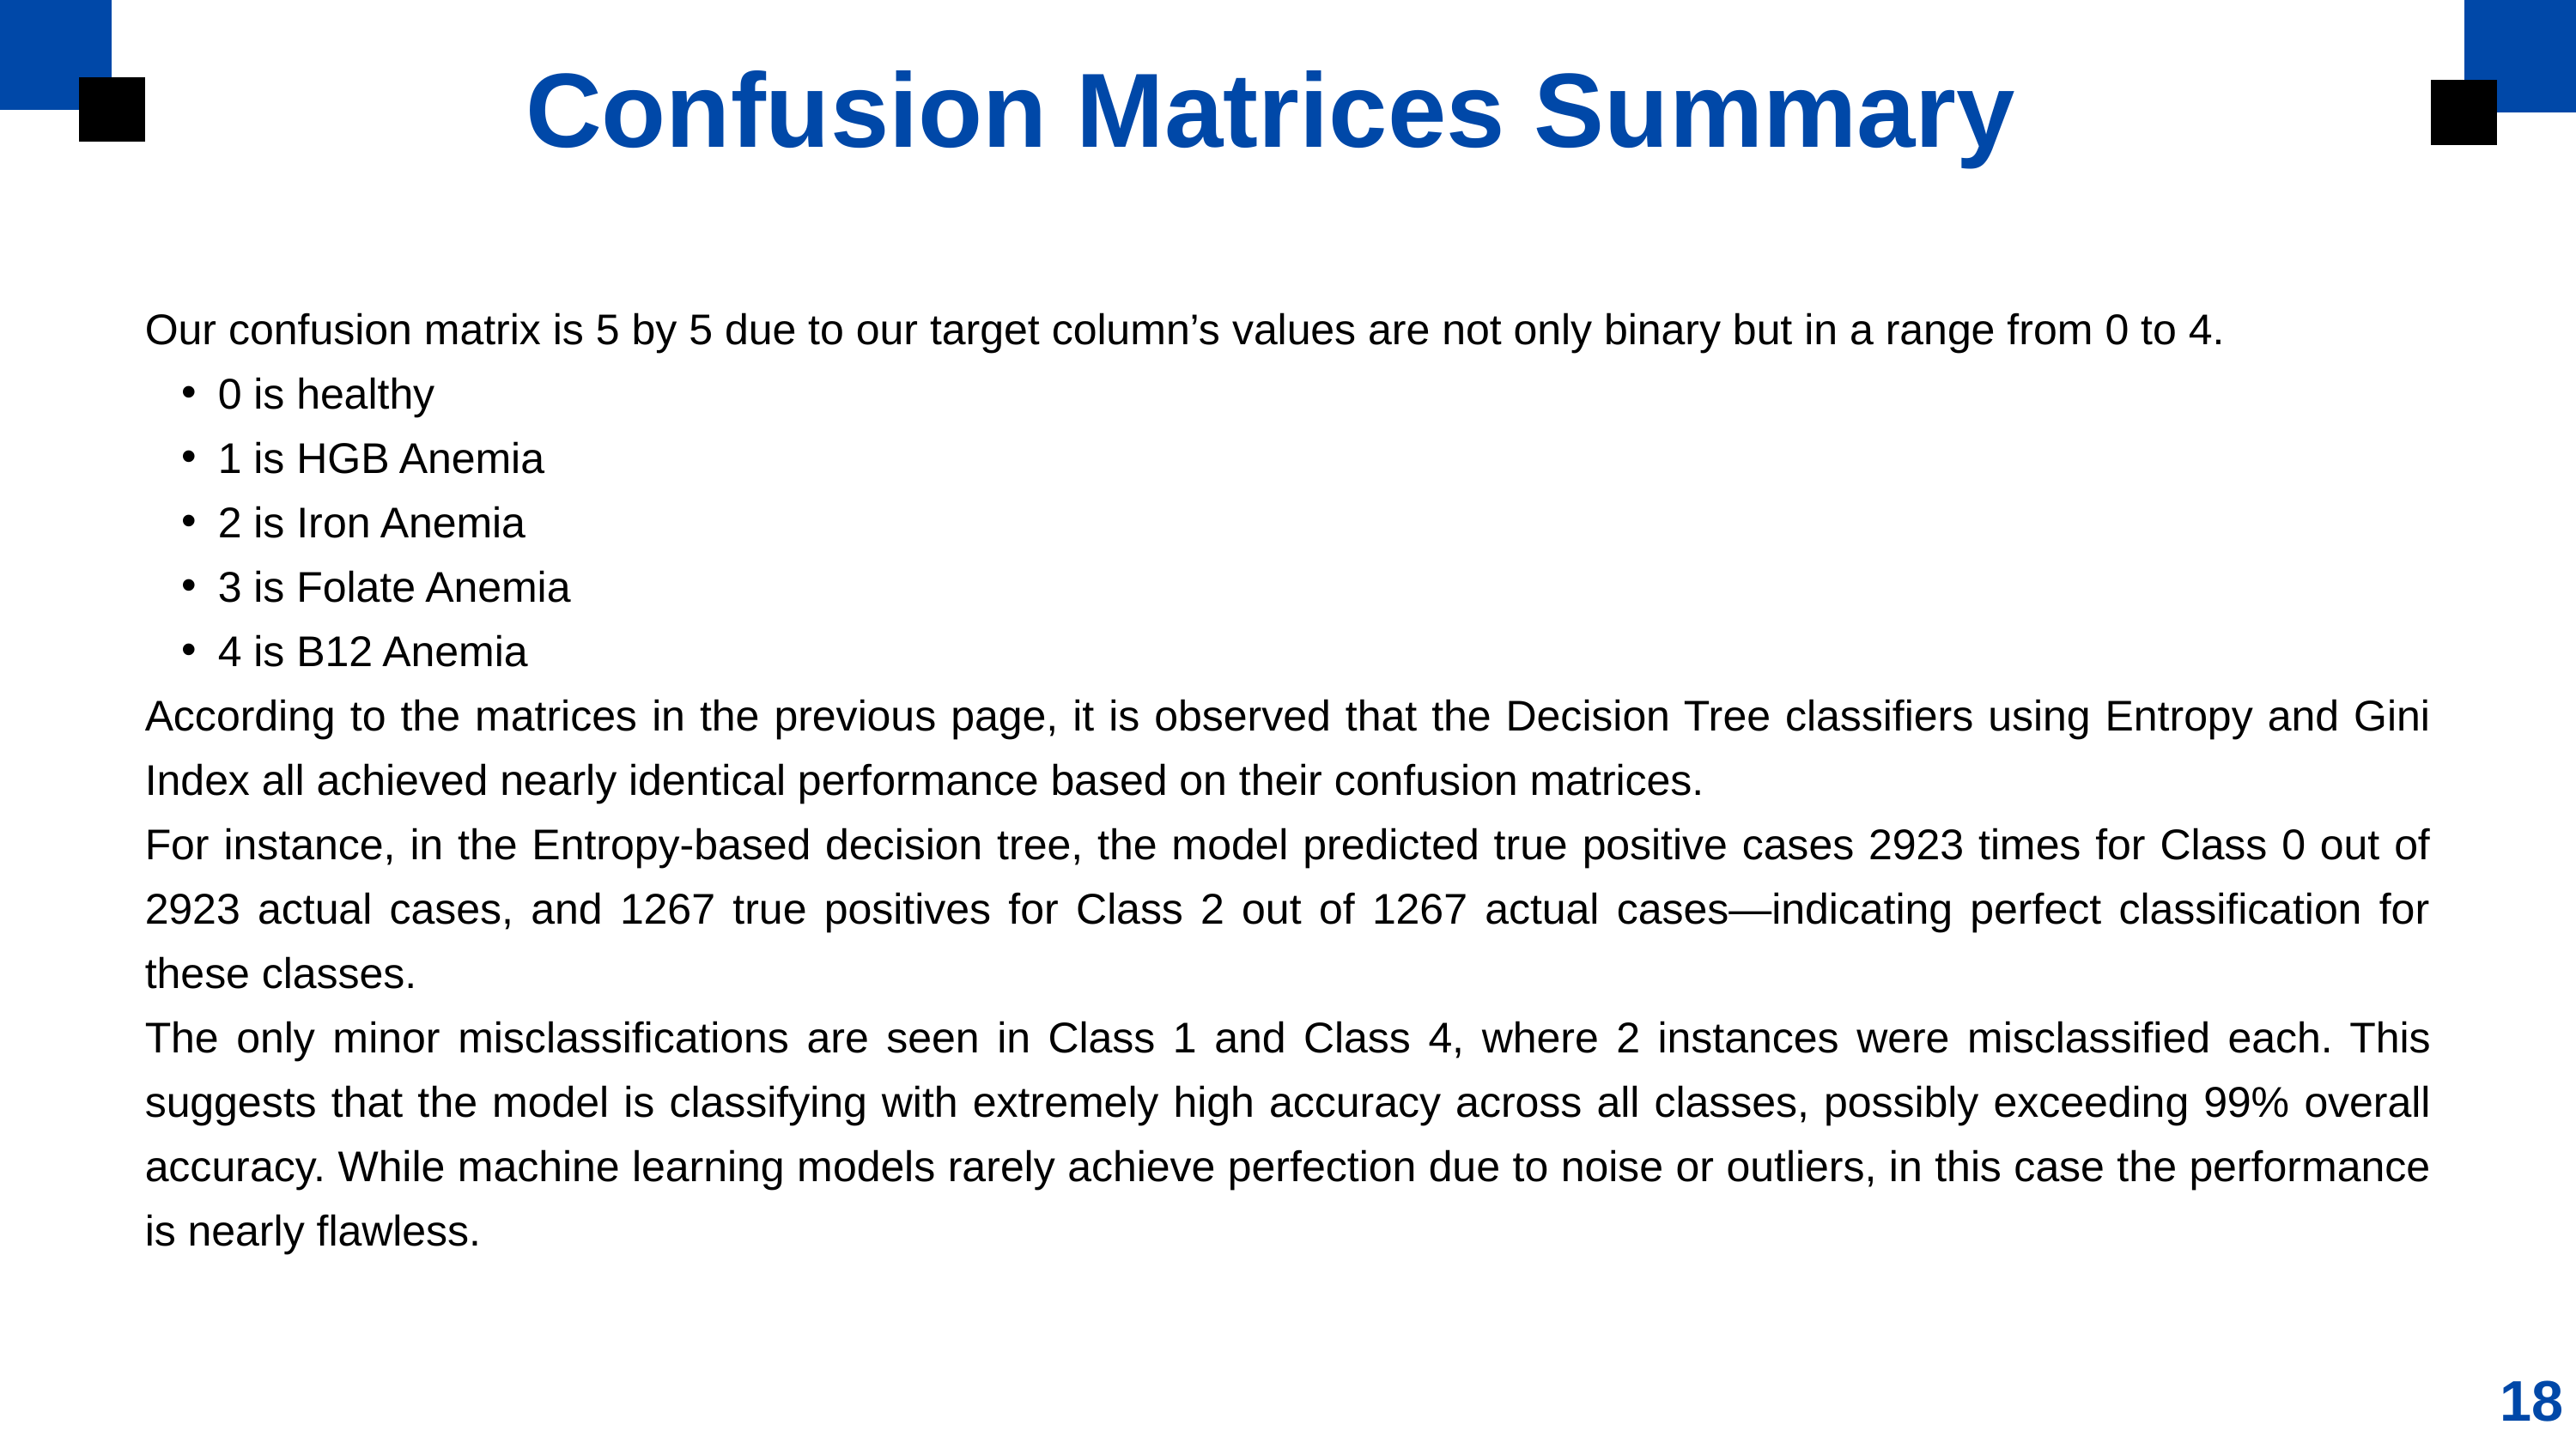

Confusion Matrices Summary

Our confusion matrix is 5 by 5 due to our target column’s values are not only binary but in a range from 0 to 4.
0 is healthy
1 is HGB Anemia
2 is Iron Anemia
3 is Folate Anemia
4 is B12 Anemia
According to the matrices in the previous page, it is observed that the Decision Tree classifiers using Entropy and Gini Index all achieved nearly identical performance based on their confusion matrices.
For instance, in the Entropy-based decision tree, the model predicted true positive cases 2923 times for Class 0 out of 2923 actual cases, and 1267 true positives for Class 2 out of 1267 actual cases—indicating perfect classification for these classes.
The only minor misclassifications are seen in Class 1 and Class 4, where 2 instances were misclassified each. This suggests that the model is classifying with extremely high accuracy across all classes, possibly exceeding 99% overall accuracy. While machine learning models rarely achieve perfection due to noise or outliers, in this case the performance is nearly flawless.
18